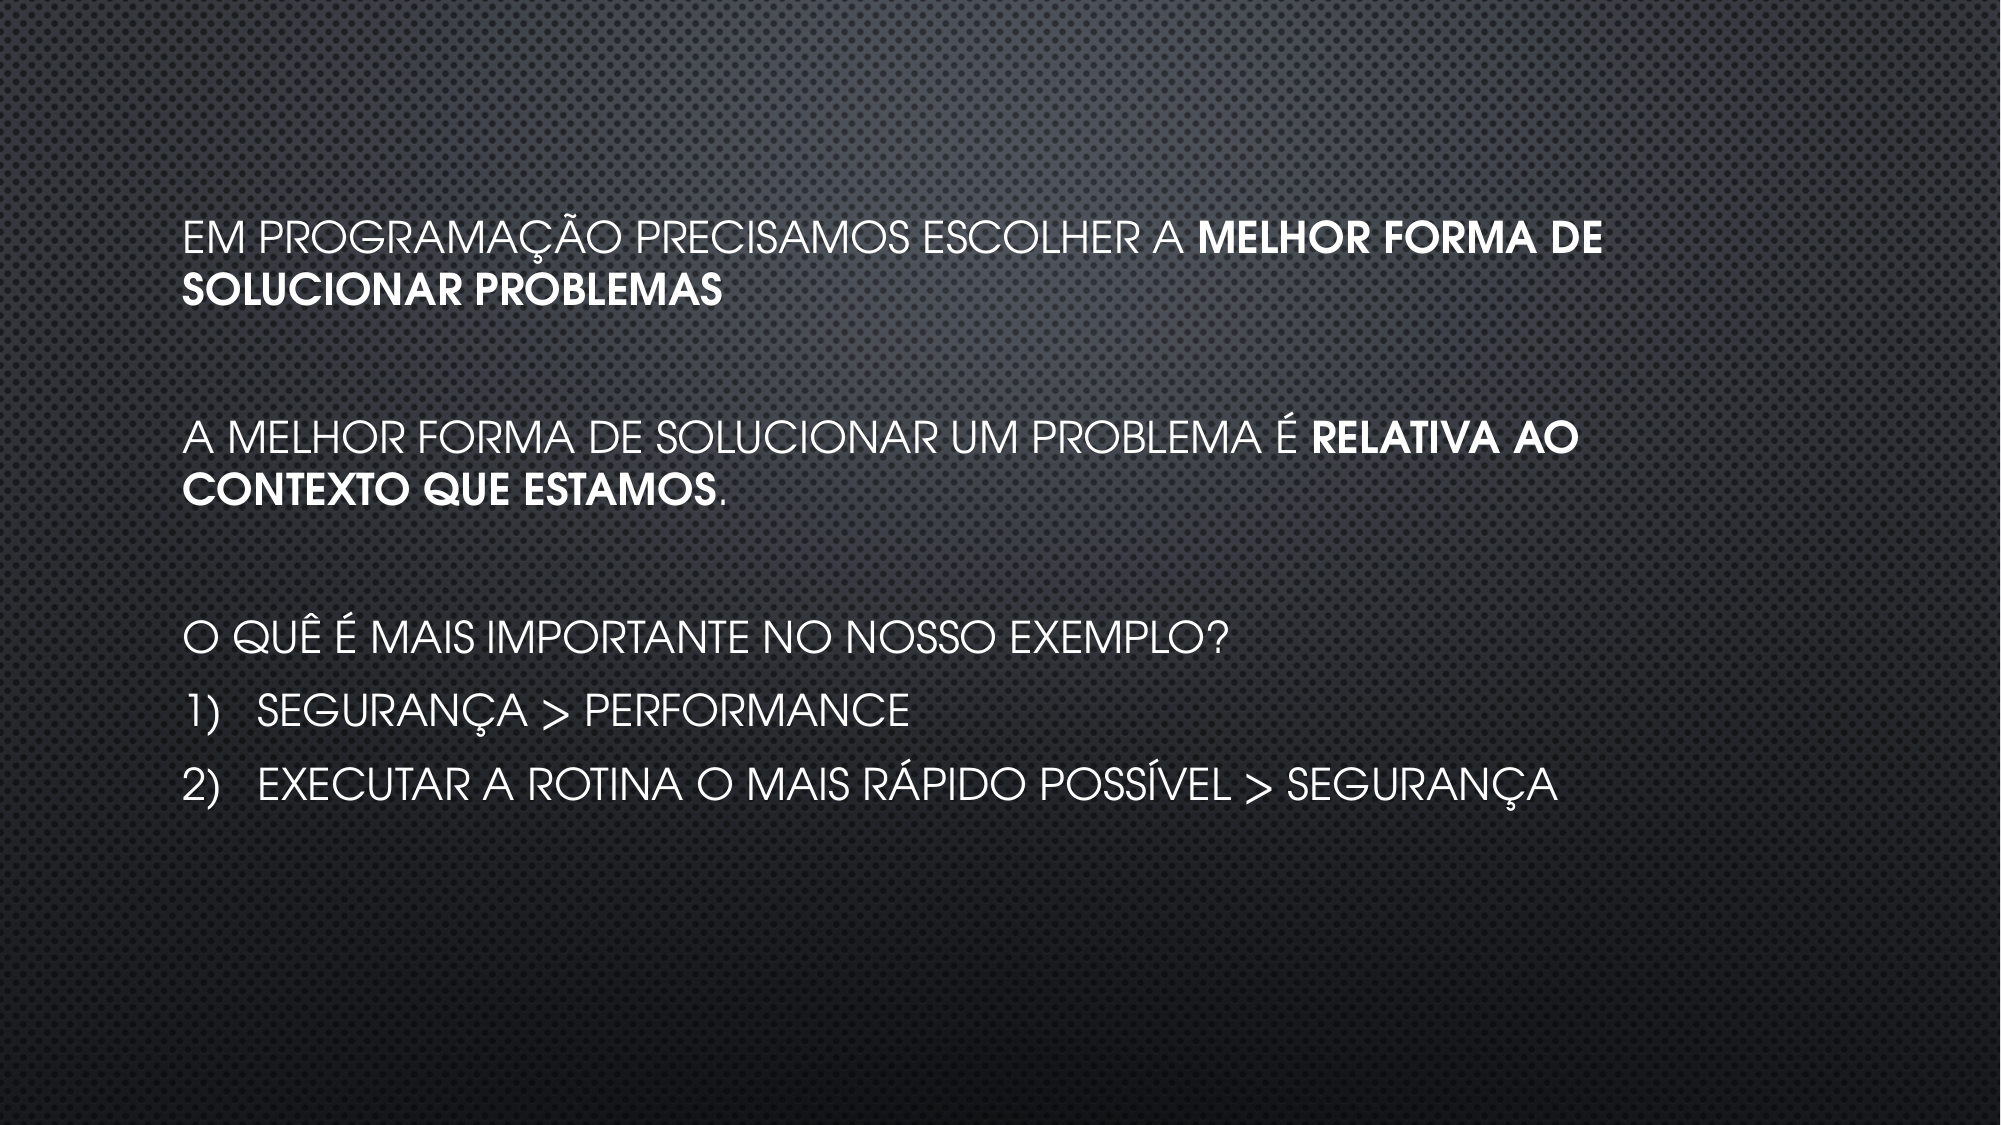

Em programação precisamos escolher a melhor forma de solucionar problemas

A melhor forma de solucionar um problema é relativa ao contexto que estamos.

O quê é mais importante no nosso exemplo?
Segurança > Performance
Executar a rotina o mais rápido possível > segurança